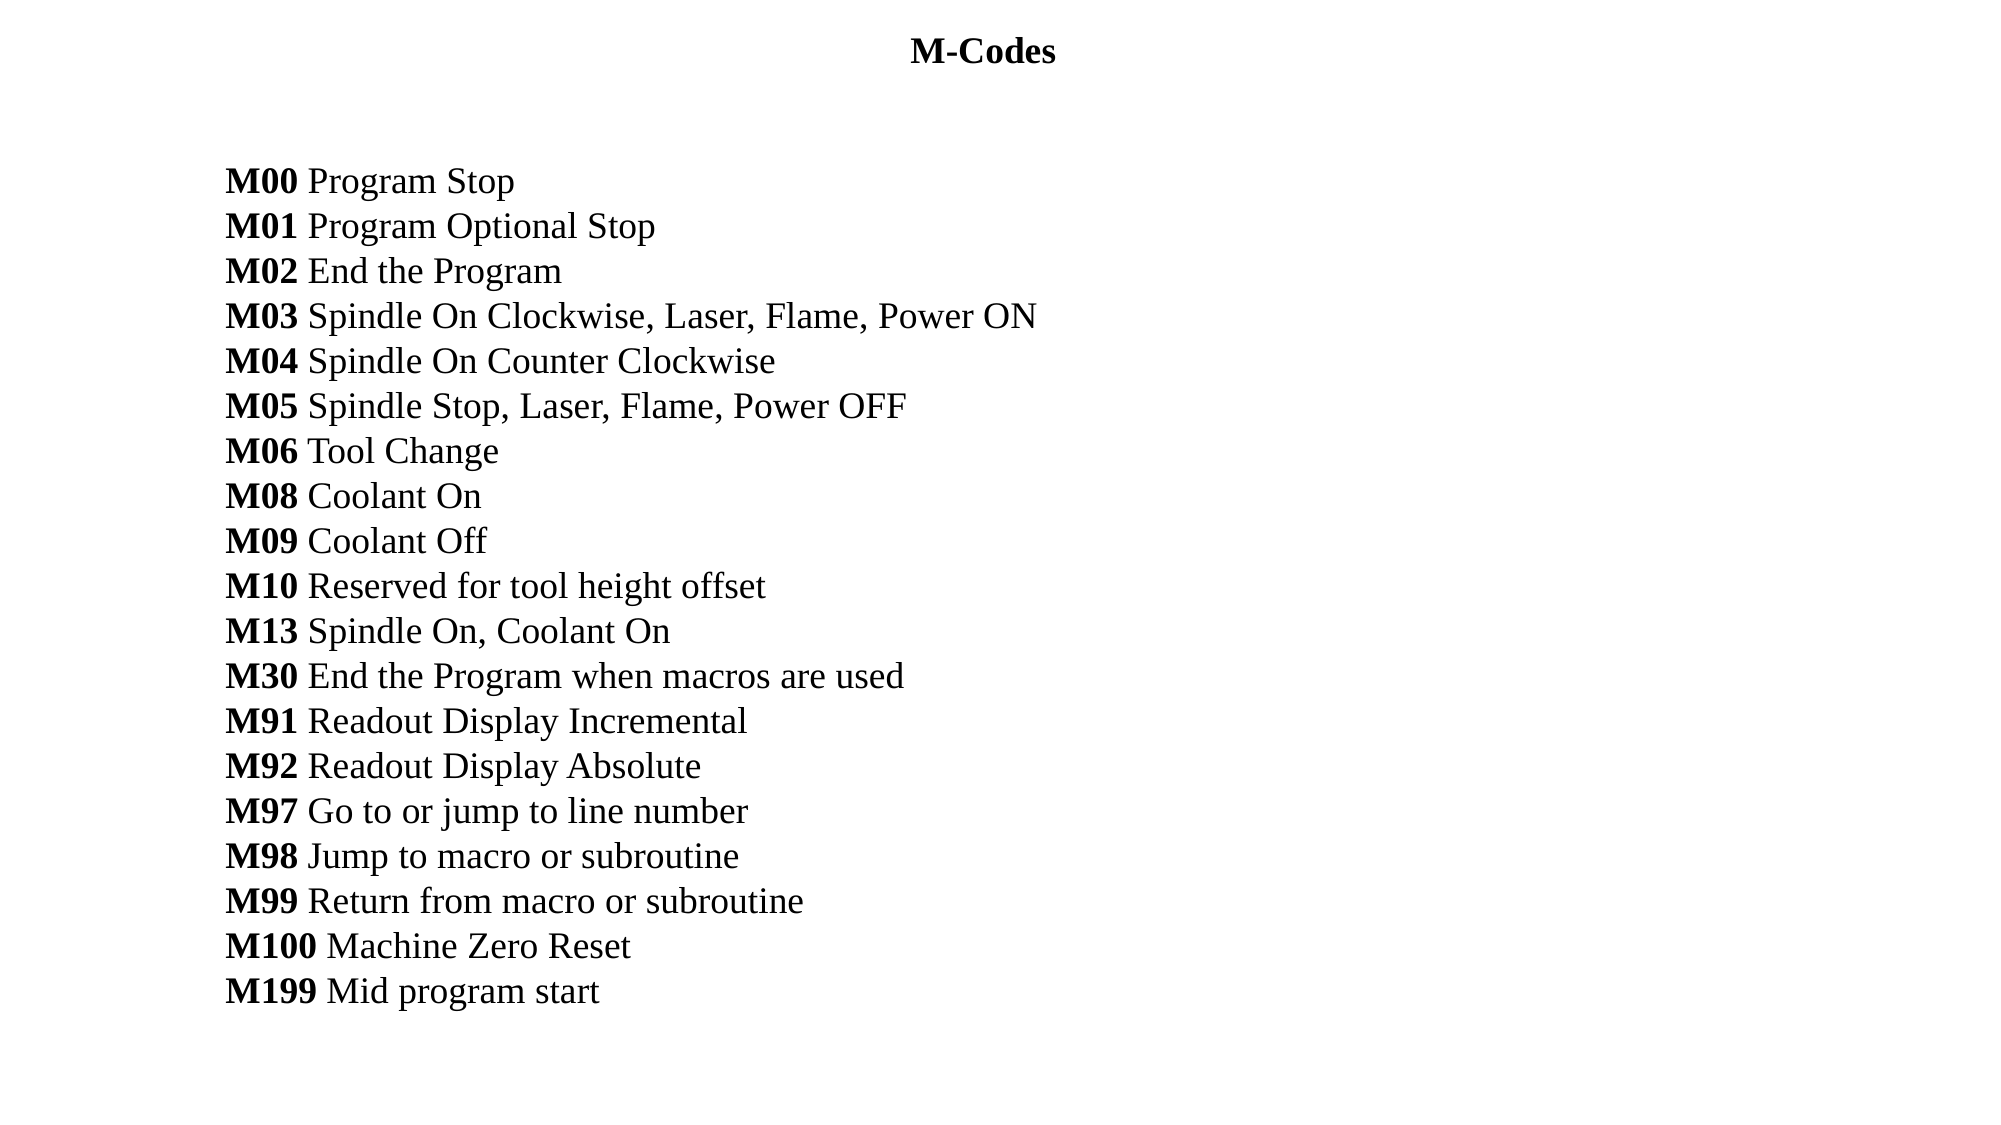

M-Codes
M00 Program Stop
M01 Program Optional Stop
M02 End the Program
M03 Spindle On Clockwise, Laser, Flame, Power ON
M04 Spindle On Counter Clockwise
M05 Spindle Stop, Laser, Flame, Power OFF
M06 Tool Change
M08 Coolant On
M09 Coolant Off
M10 Reserved for tool height offset
M13 Spindle On, Coolant On
M30 End the Program when macros are used
M91 Readout Display Incremental
M92 Readout Display Absolute
M97 Go to or jump to line number
M98 Jump to macro or subroutine
M99 Return from macro or subroutine
M100 Machine Zero Reset
M199 Mid program start